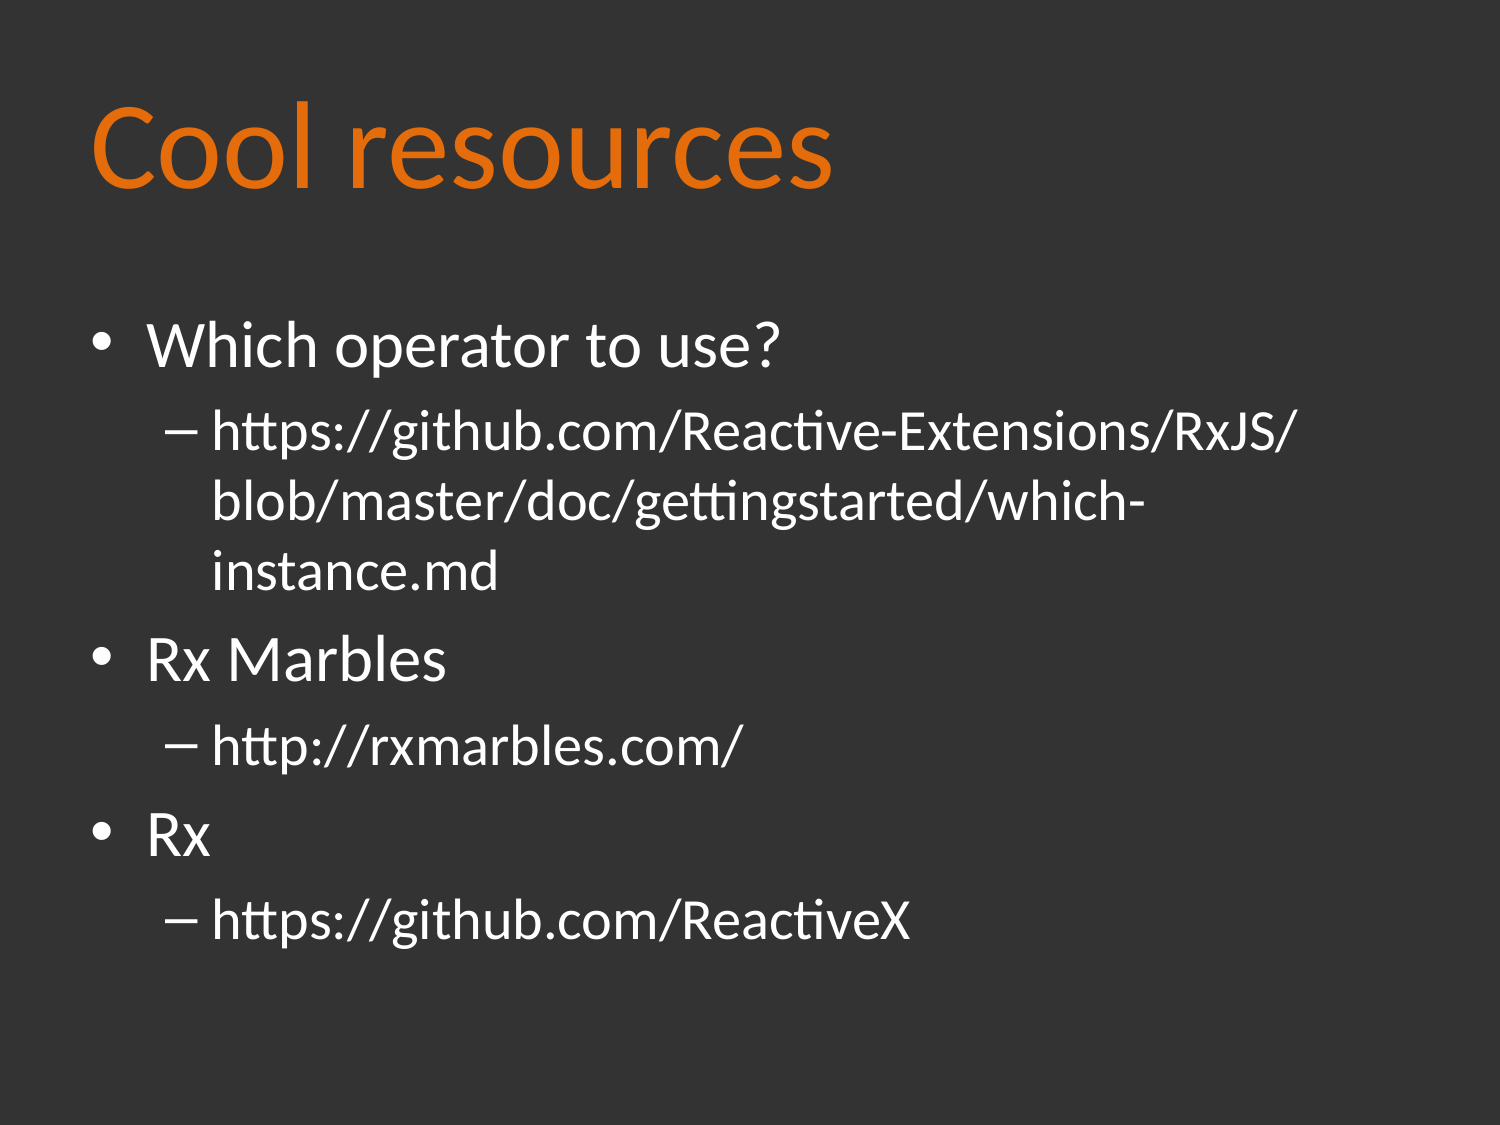

# Cool resources
Which operator to use?
https://github.com/Reactive-Extensions/RxJS/blob/master/doc/gettingstarted/which-instance.md
Rx Marbles
http://rxmarbles.com/
Rx
https://github.com/ReactiveX